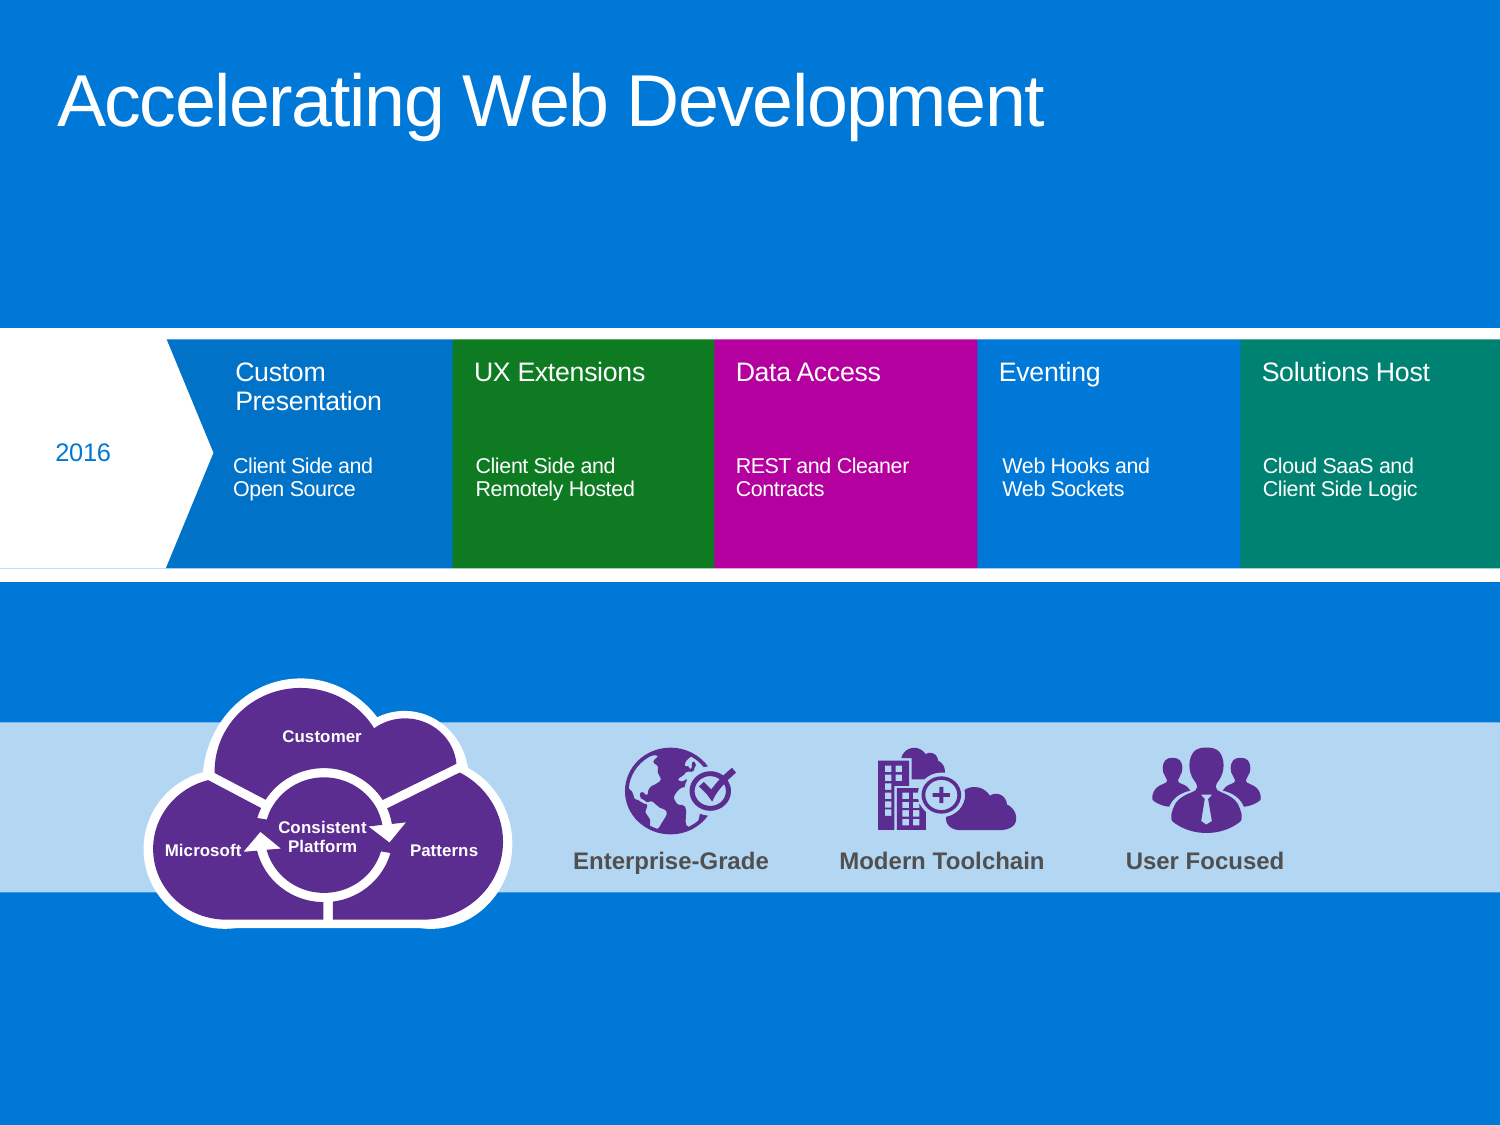

# Accelerating Web Development

Custom Presentation

UX Extensions
Data Access
Eventing
Solutions Host
2016
Client Side and
Open Source
Client Side and Remotely Hosted
REST and Cleaner Contracts
Web Hooks and
Web Sockets
Cloud SaaS and
Client Side Logic

Customer
Consistent
Platform
Microsoft
Patterns

Enterprise-Grade
Modern Toolchain
User Focused